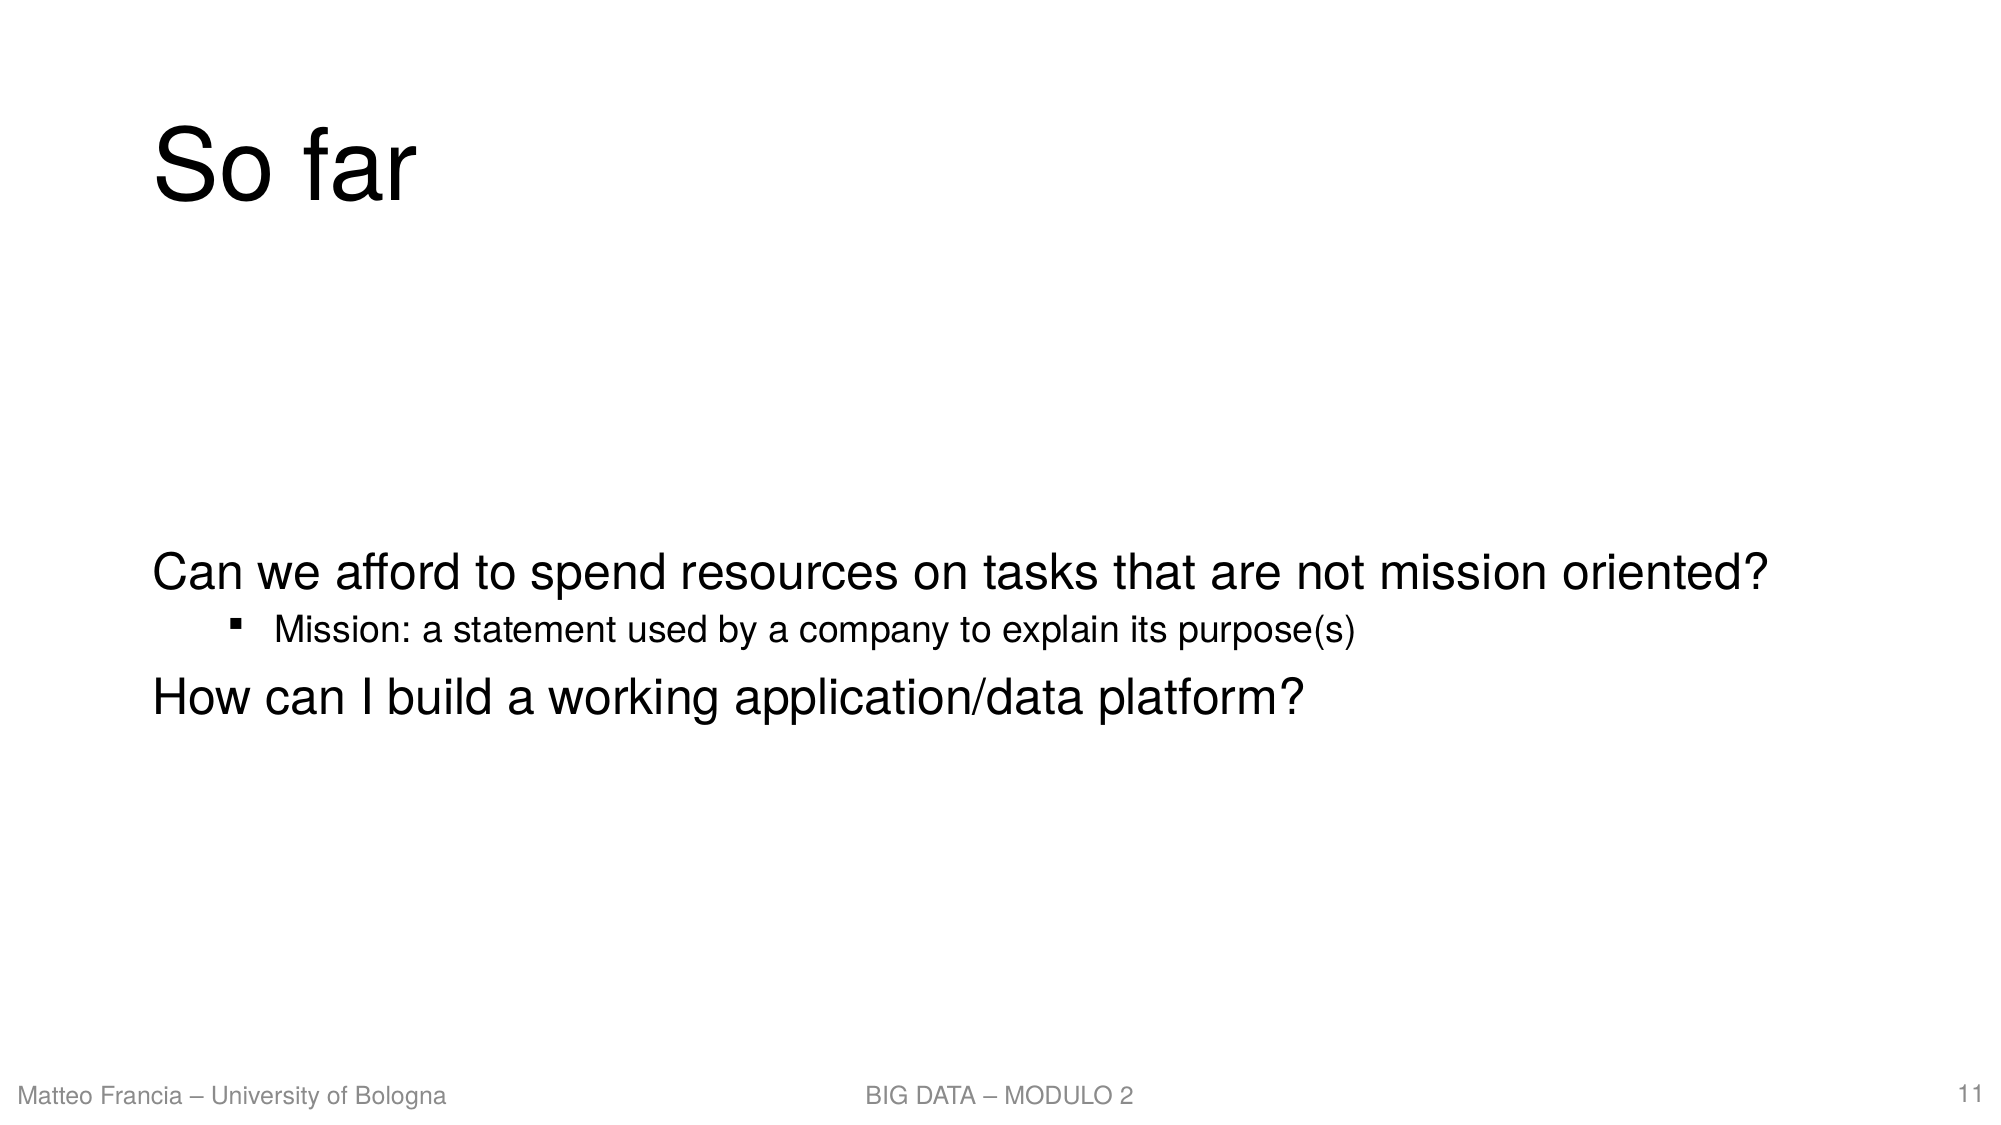

# So far
Can we afford to spend resources on tasks that are not mission oriented?
Mission: a statement used by a company to explain its purpose(s)
How can I build a working application/data platform?
11
Matteo Francia – University of Bologna